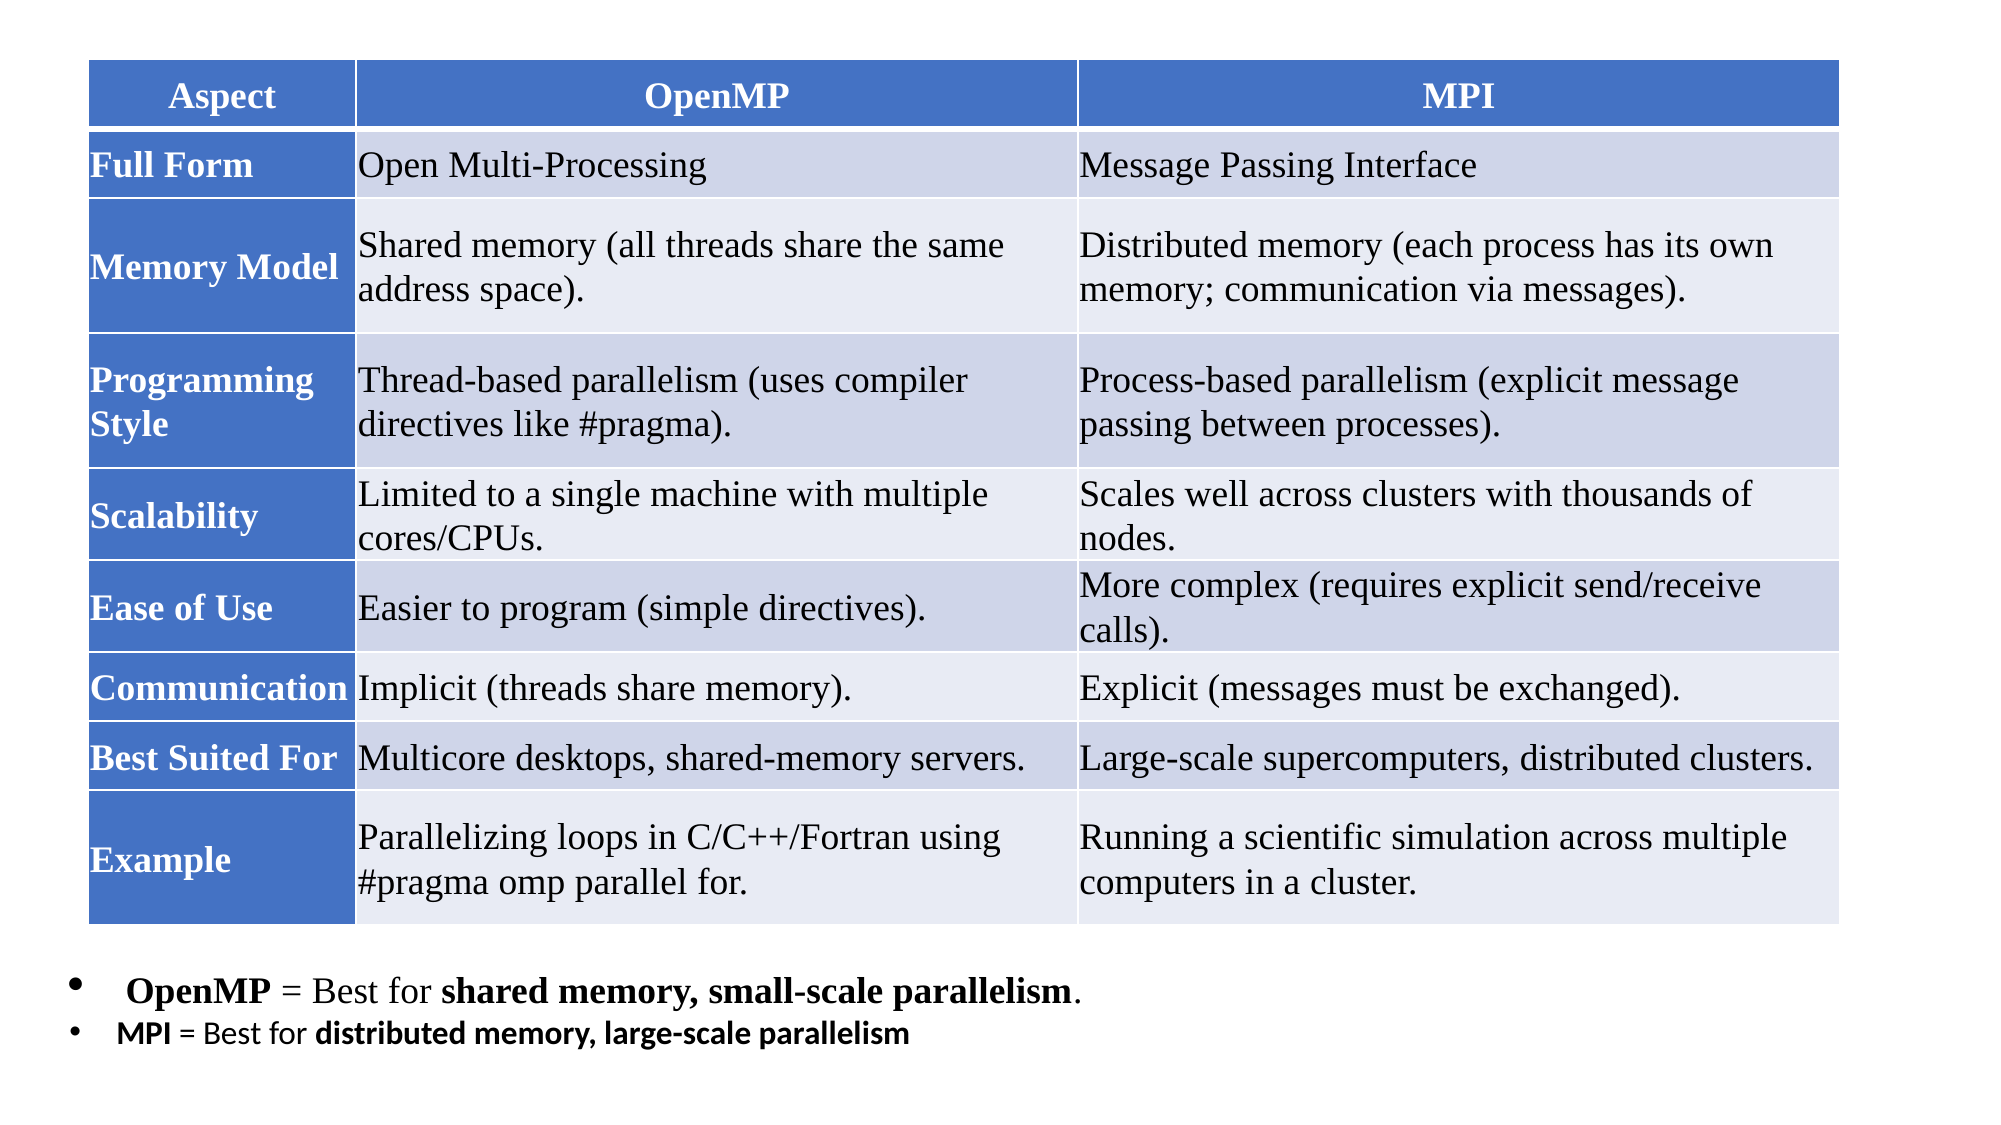

| Aspect | OpenMP | MPI |
| --- | --- | --- |
| Full Form | Open Multi-Processing | Message Passing Interface |
| Memory Model | Shared memory (all threads share the same address space). | Distributed memory (each process has its own memory; communication via messages). |
| Programming Style | Thread-based parallelism (uses compiler directives like #pragma). | Process-based parallelism (explicit message passing between processes). |
| Scalability | Limited to a single machine with multiple cores/CPUs. | Scales well across clusters with thousands of nodes. |
| Ease of Use | Easier to program (simple directives). | More complex (requires explicit send/receive calls). |
| Communication | Implicit (threads share memory). | Explicit (messages must be exchanged). |
| Best Suited For | Multicore desktops, shared-memory servers. | Large-scale supercomputers, distributed clusters. |
| Example | Parallelizing loops in C/C++/Fortran using #pragma omp parallel for. | Running a scientific simulation across multiple computers in a cluster. |
OpenMP = Best for shared memory, small-scale parallelism.
MPI = Best for distributed memory, large-scale parallelism